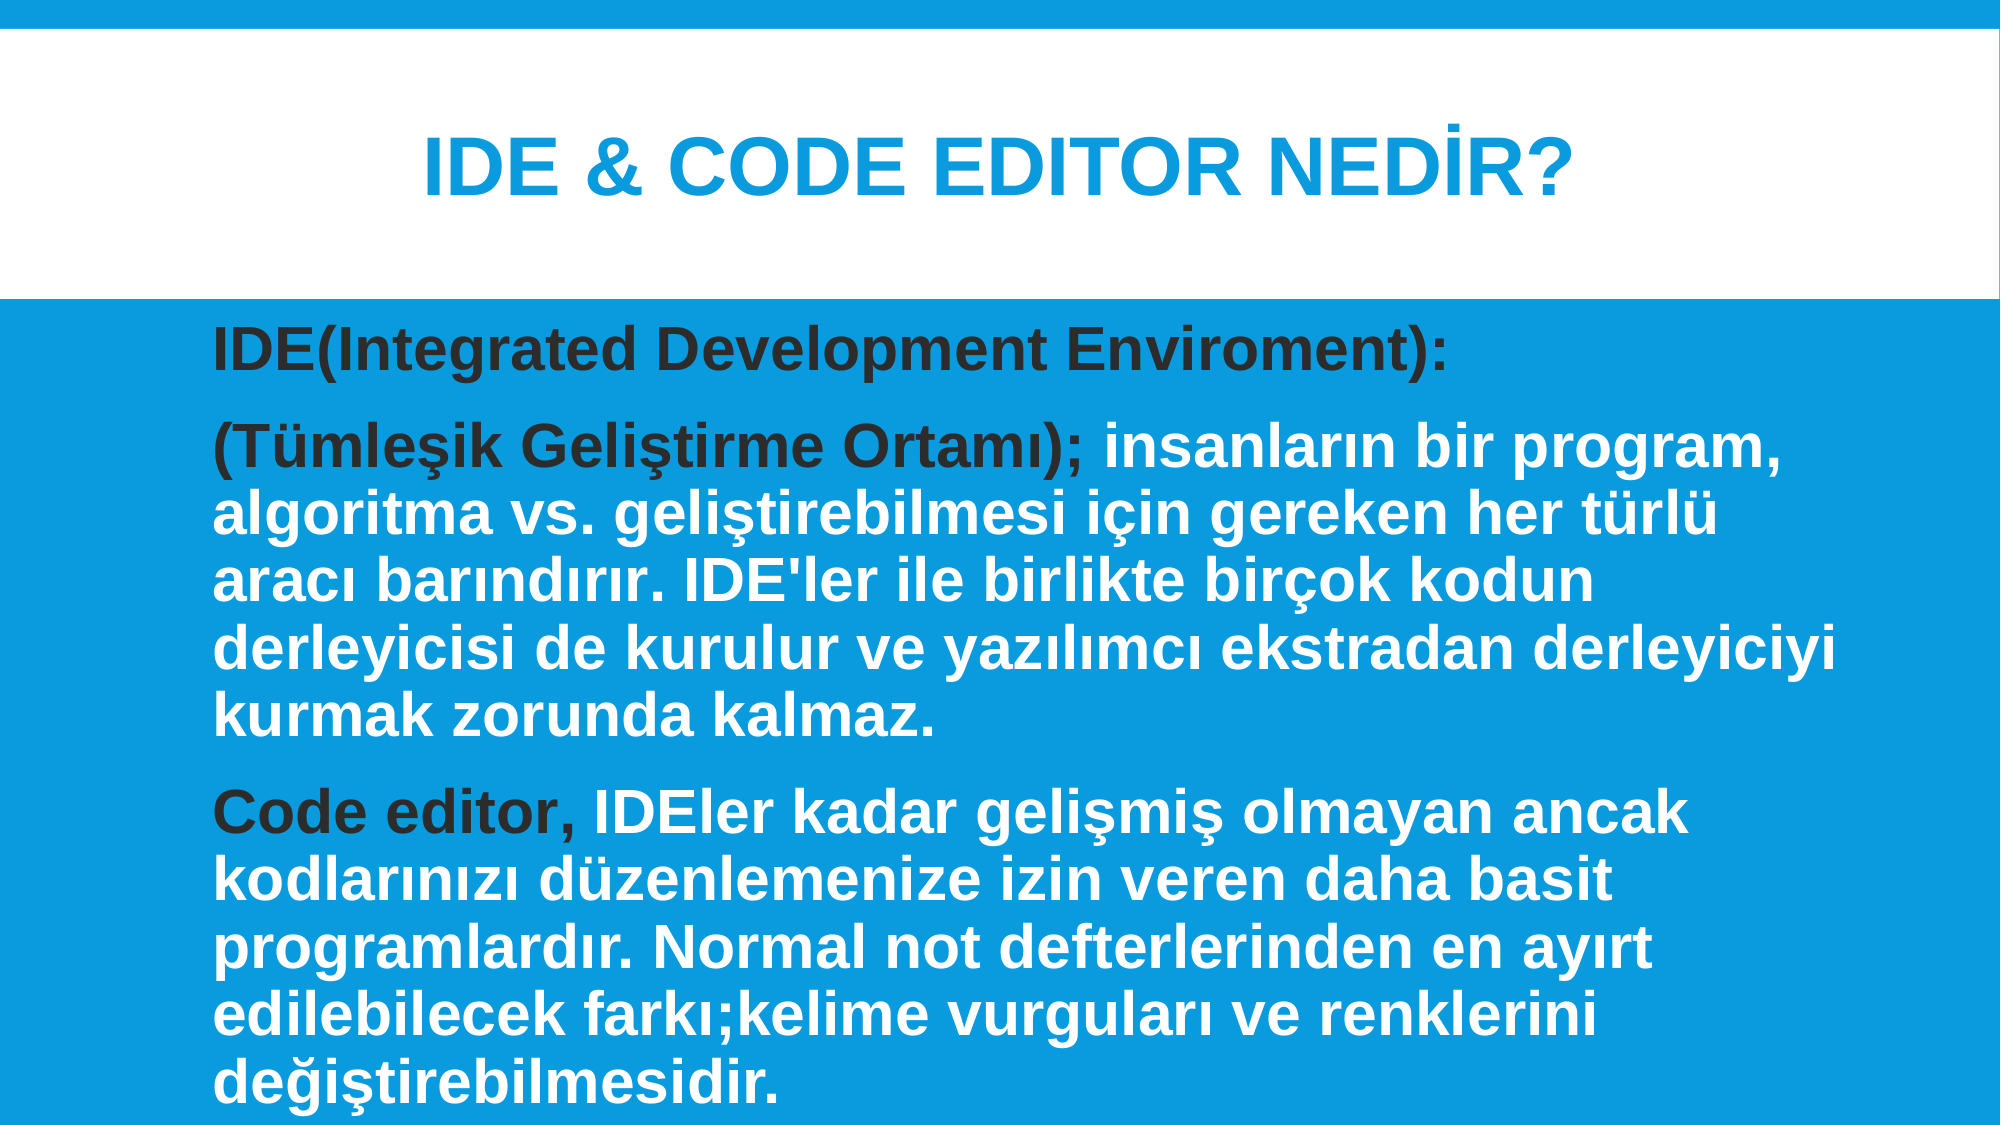

# IDE & cODe EDıToR nedir?
IDE(Integrated Development Enviroment):
(Tümleşik Geliştirme Ortamı); insanların bir program, algoritma vs. geliştirebilmesi için gereken her türlü aracı barındırır. IDE'ler ile birlikte birçok kodun derleyicisi de kurulur ve yazılımcı ekstradan derleyiciyi kurmak zorunda kalmaz.
Code editor, IDEler kadar gelişmiş olmayan ancak kodlarınızı düzenlemenize izin veren daha basit programlardır. Normal not defterlerinden en ayırt edilebilecek farkı;kelime vurguları ve renklerini değiştirebilmesidir.